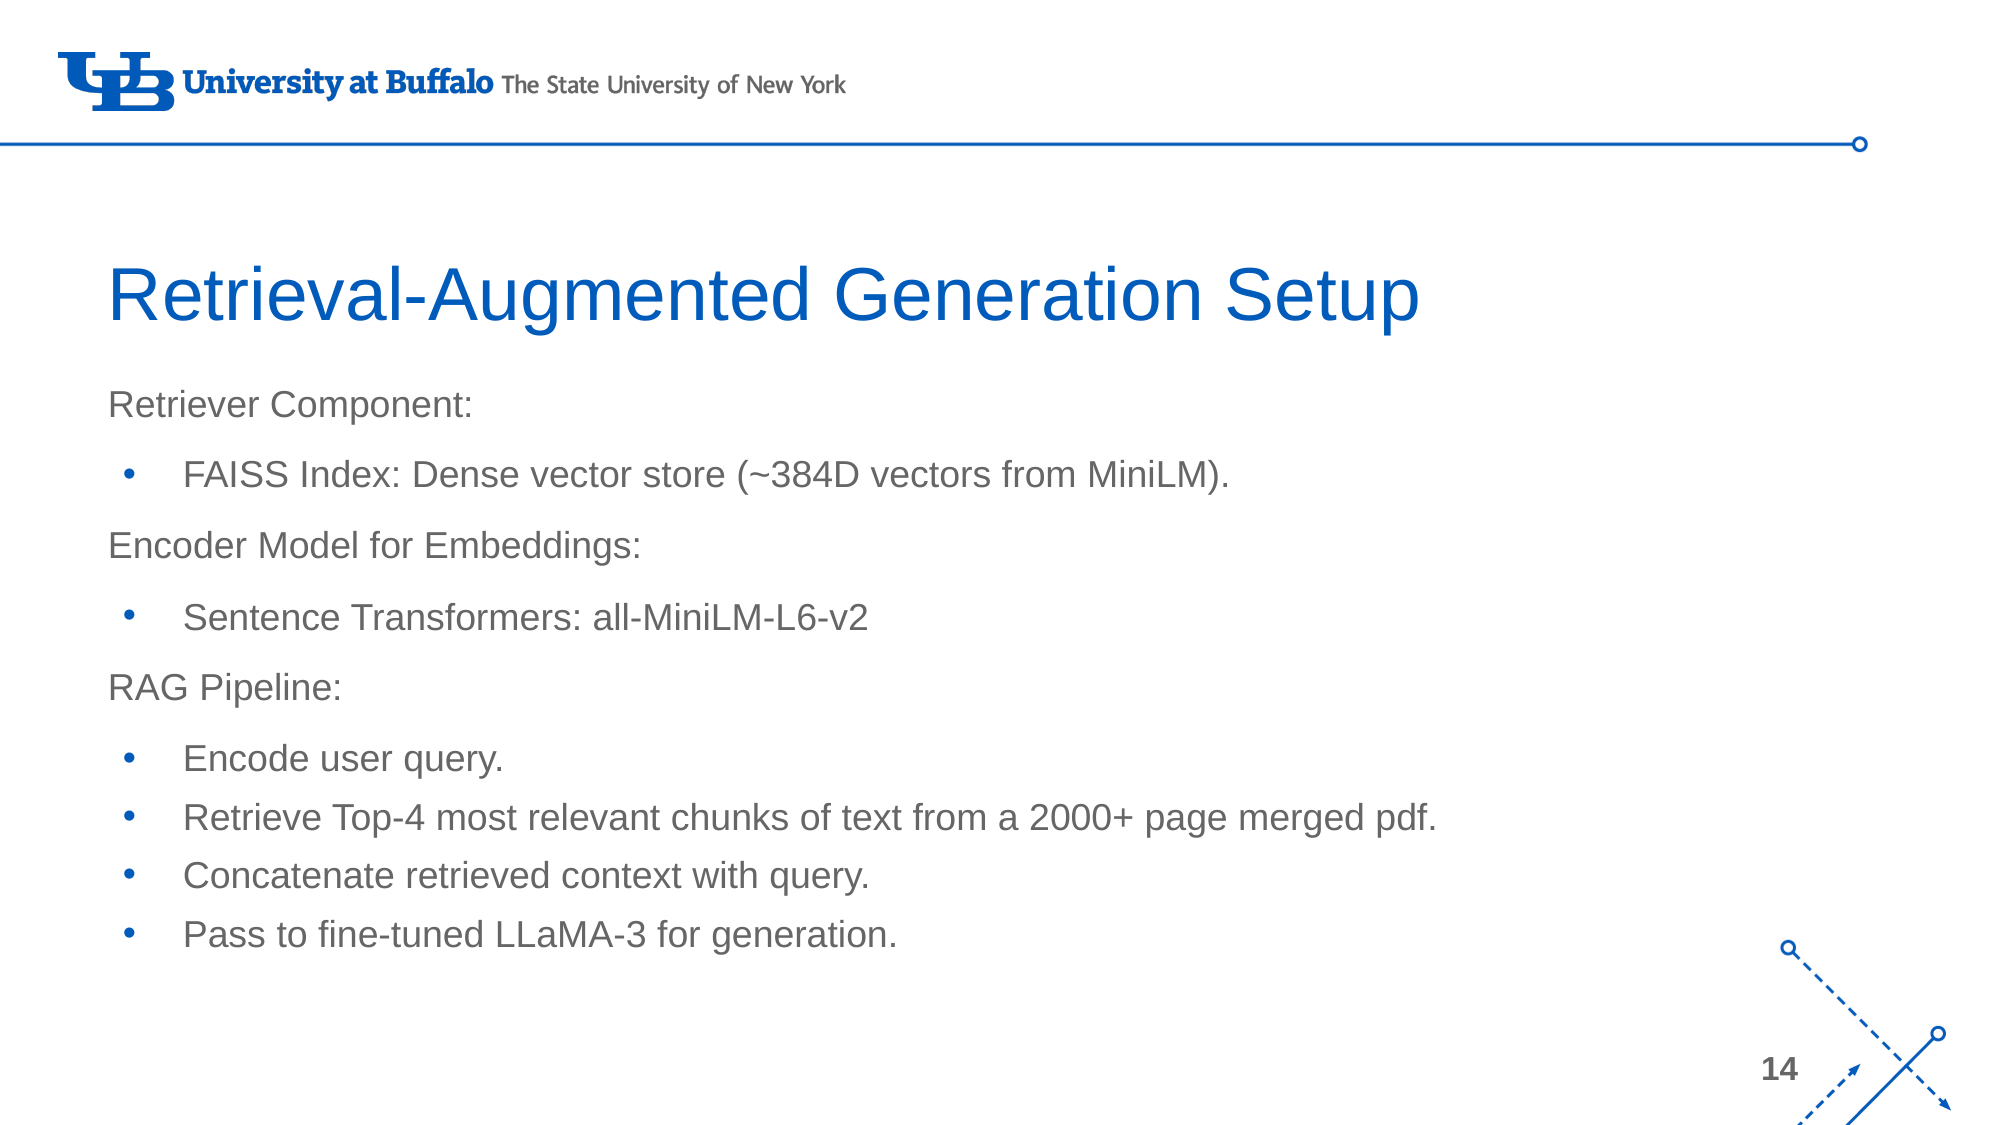

# Retrieval-Augmented Generation Setup

Retriever Component:
FAISS Index: Dense vector store (~384D vectors from MiniLM).
Encoder Model for Embeddings:
Sentence Transformers: all-MiniLM-L6-v2
RAG Pipeline:
Encode user query.
Retrieve Top-4 most relevant chunks of text from a 2000+ page merged pdf.
Concatenate retrieved context with query.
Pass to fine-tuned LLaMA-3 for generation.